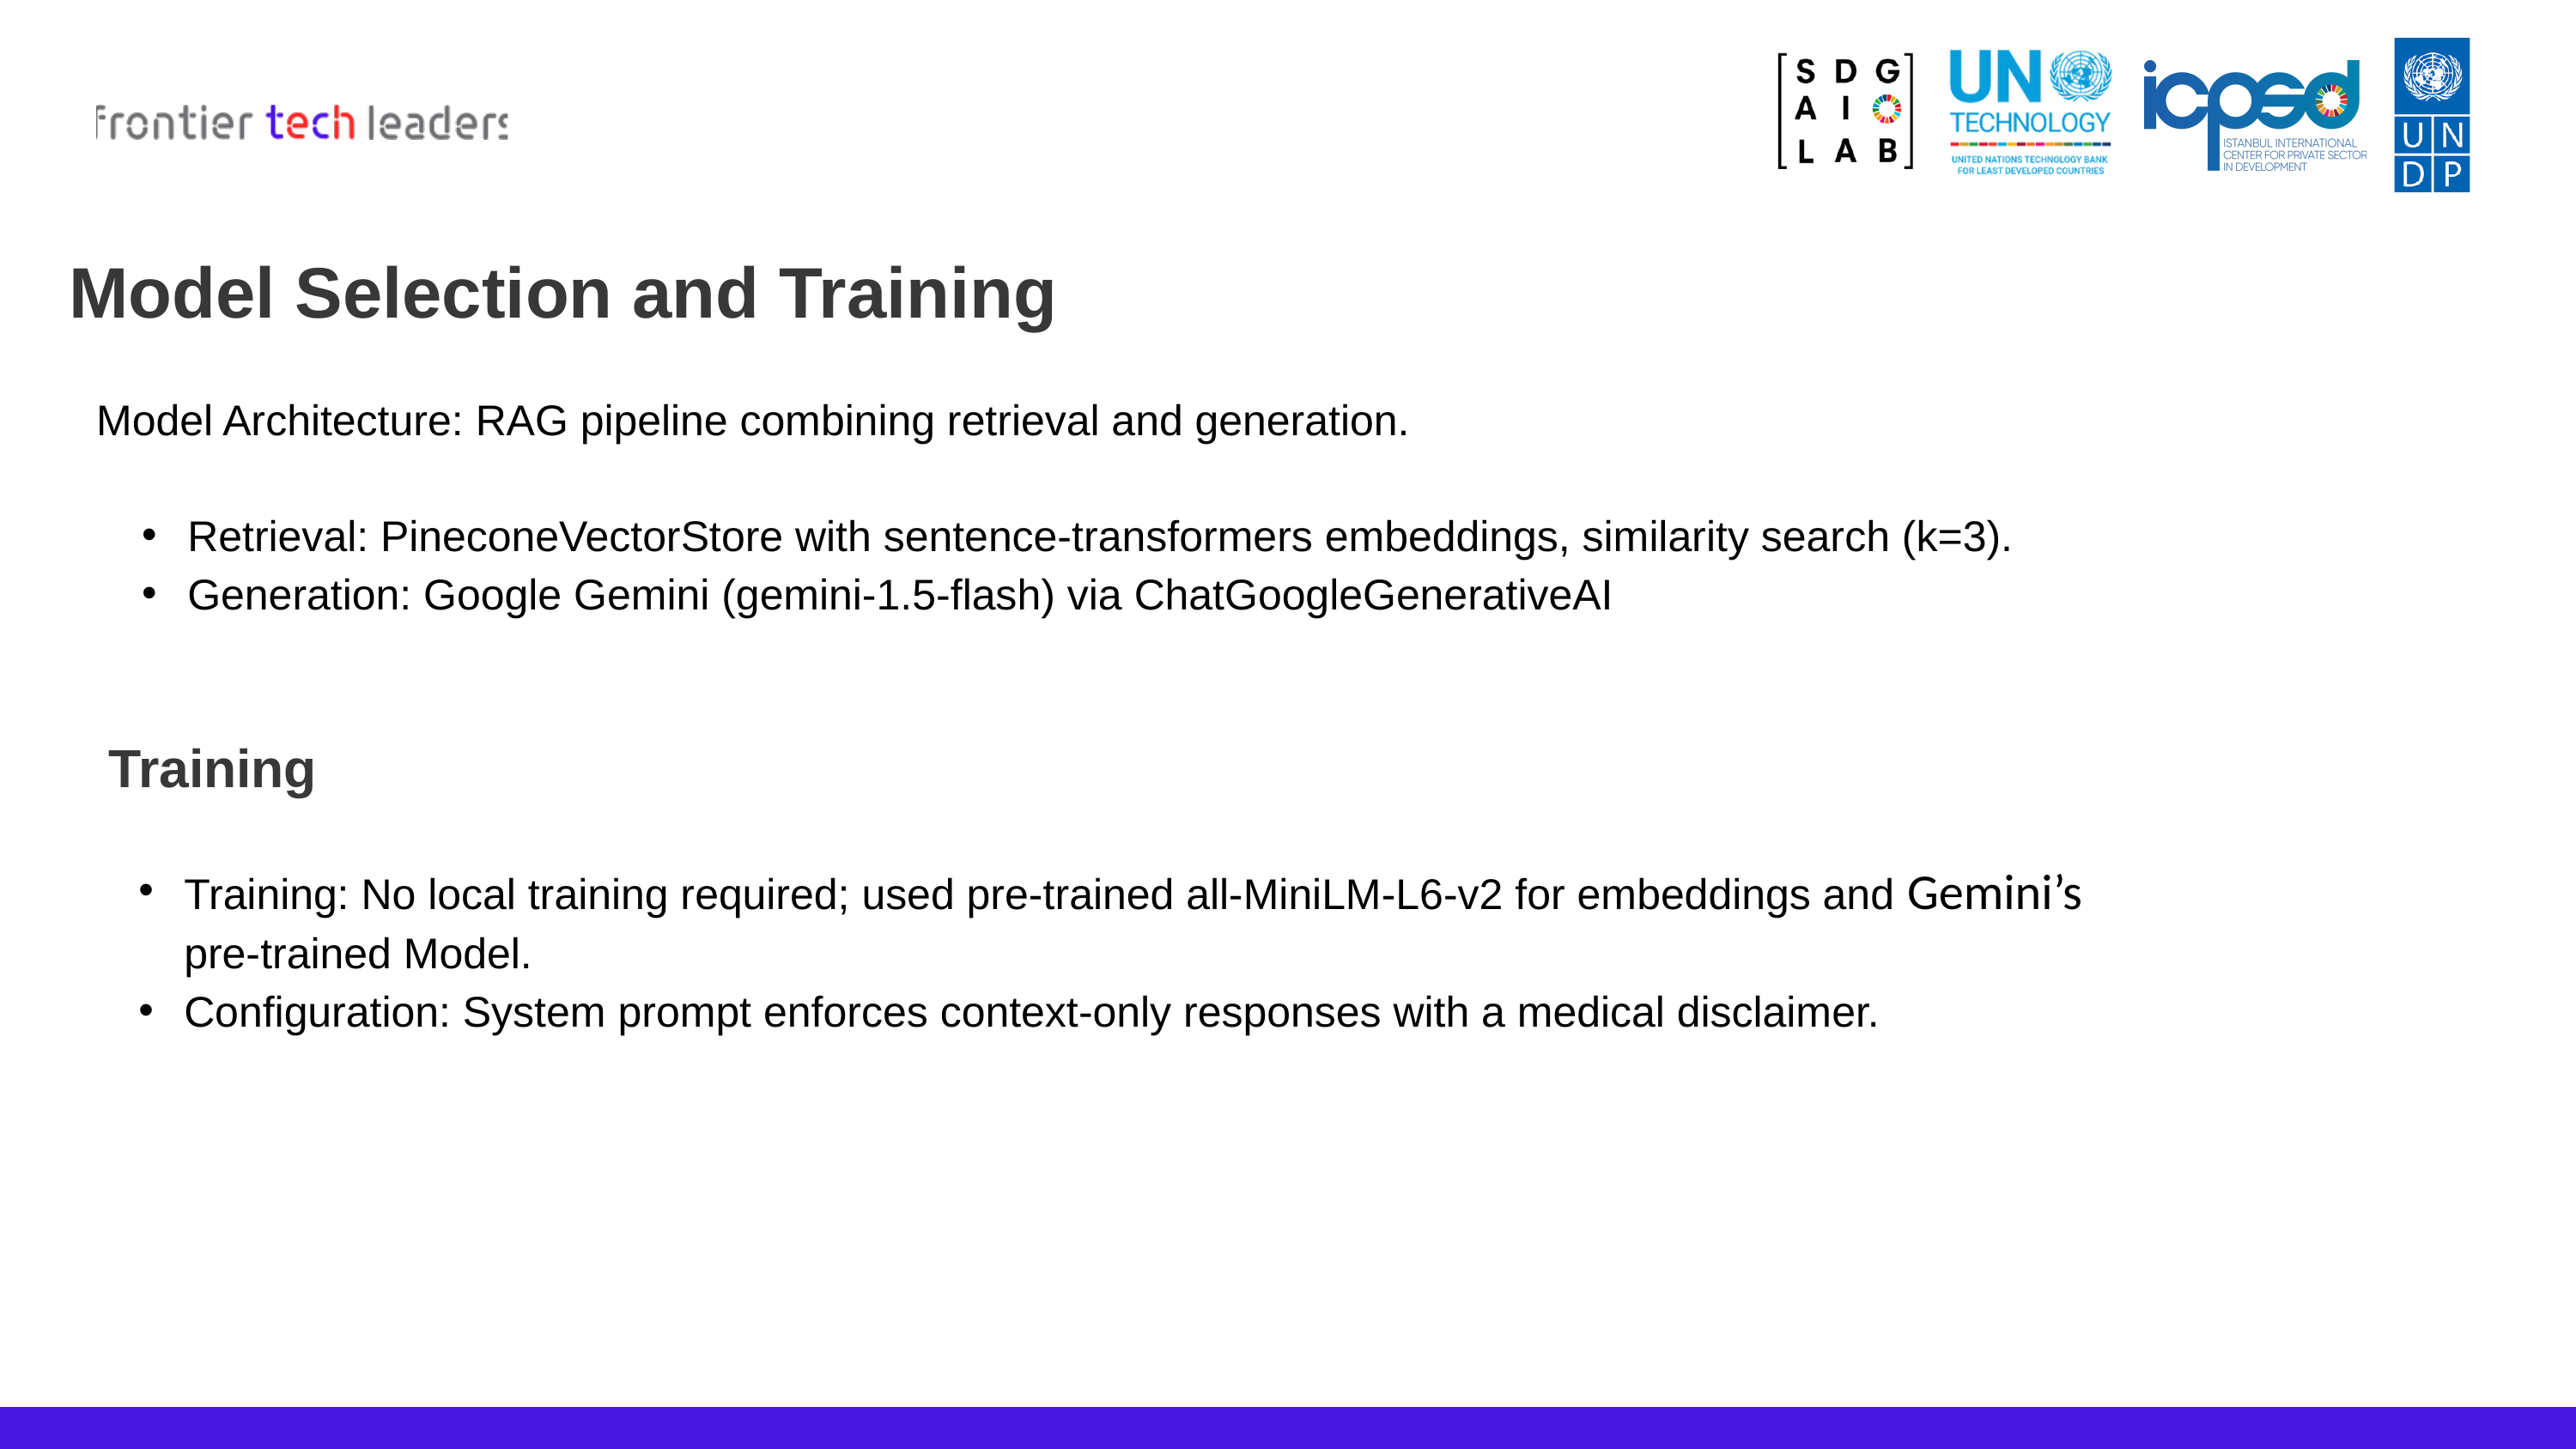

Model Selection and Training
Model Architecture: RAG pipeline combining retrieval and generation.

Retrieval: PineconeVectorStore with sentence-transformers embeddings, similarity search (k=3).
Generation: Google Gemini (gemini-1.5-flash) via ChatGoogleGenerativeAI

Training
Training: No local training required; used pre-trained all-MiniLM-L6-v2 for embeddings and Gemini’s
pre-trained Model.
Configuration: System prompt enforces context-only responses with a medical disclaimer.